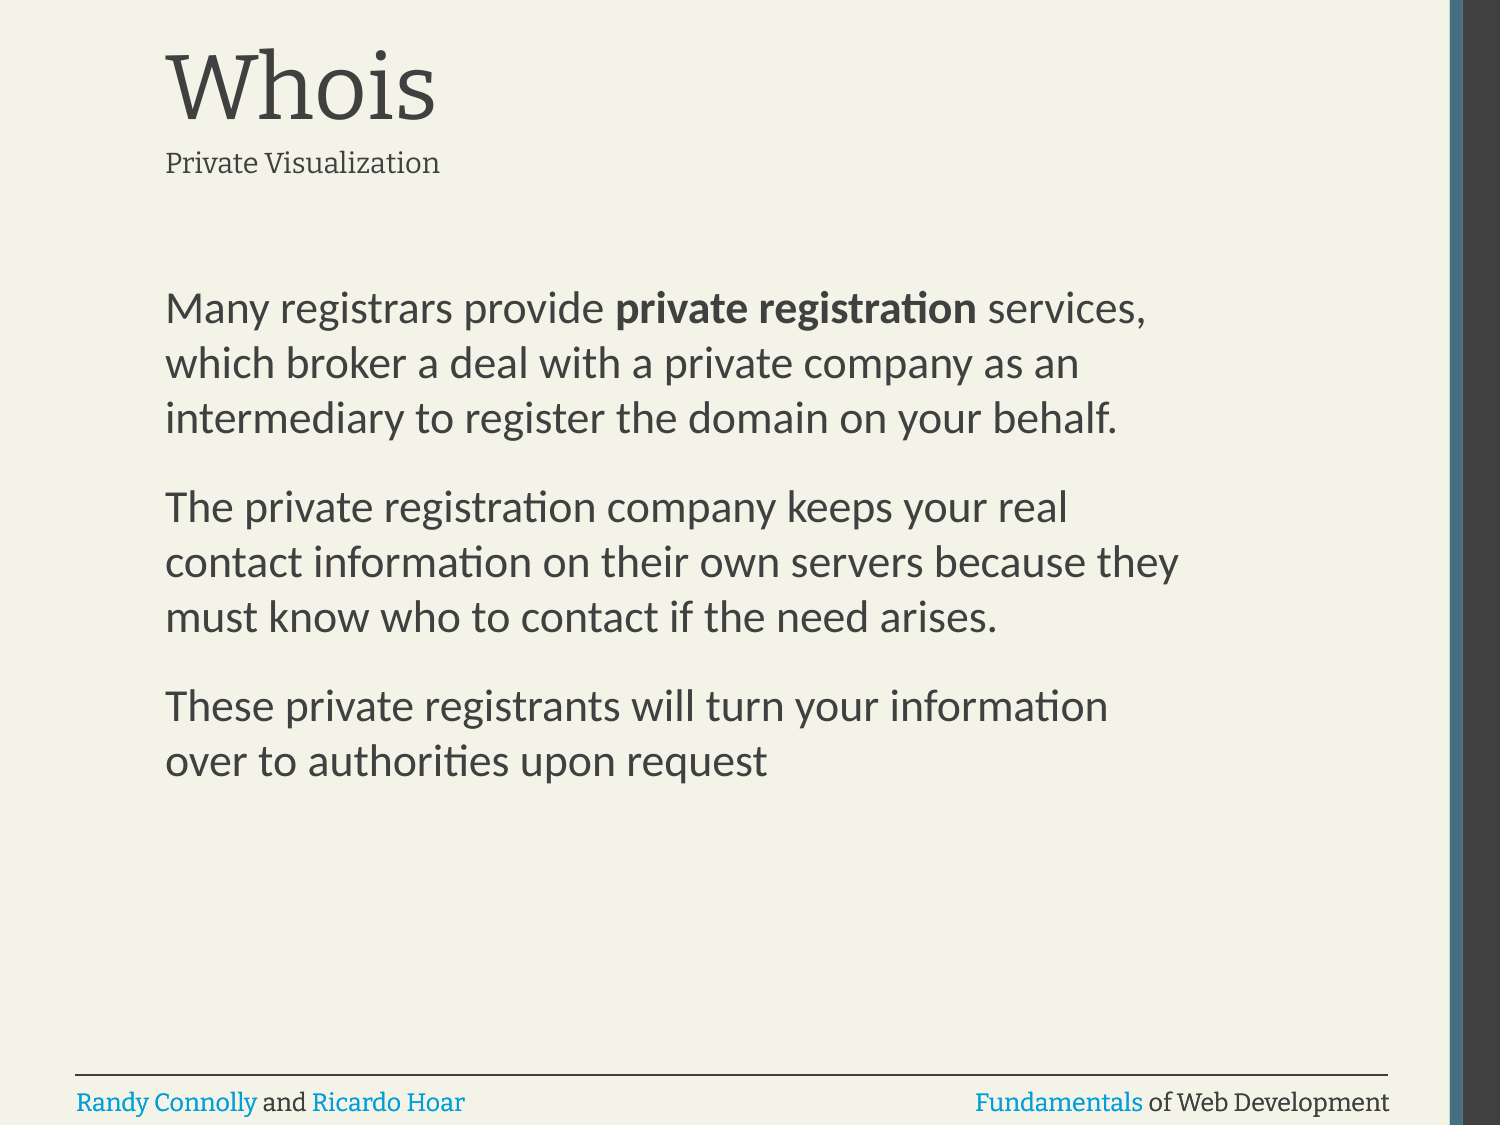

# Whois
Private Visualization
Many registrars provide private registration services, which broker a deal with a private company as an intermediary to register the domain on your behalf.
The private registration company keeps your real contact information on their own servers because they must know who to contact if the need arises.
These private registrants will turn your information over to authorities upon request